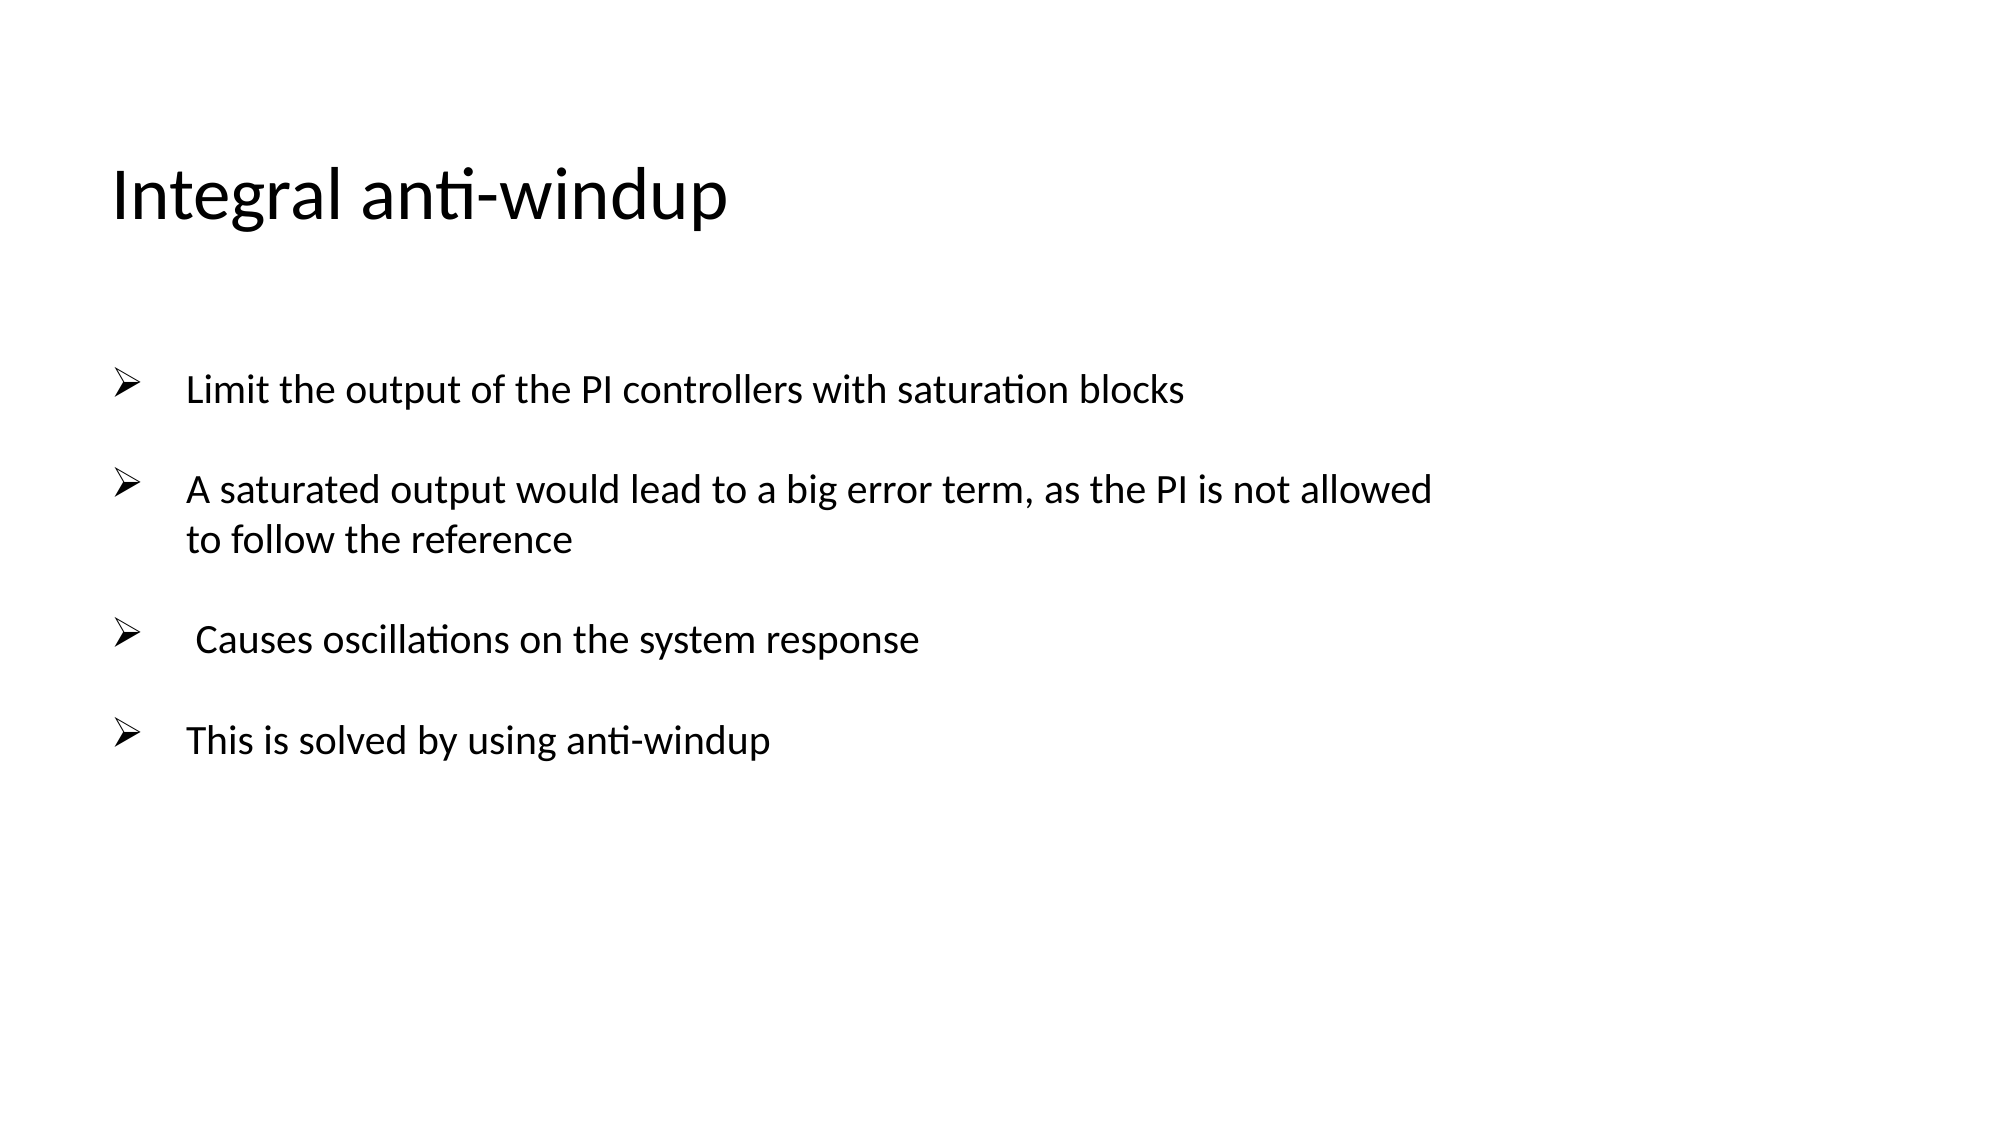

# Integral anti-windup
Limit the output of the PI controllers with saturation blocks

A saturated output would lead to a big error term, as the PI is not allowed to follow the reference

 Causes oscillations on the system response

This is solved by using anti-windup